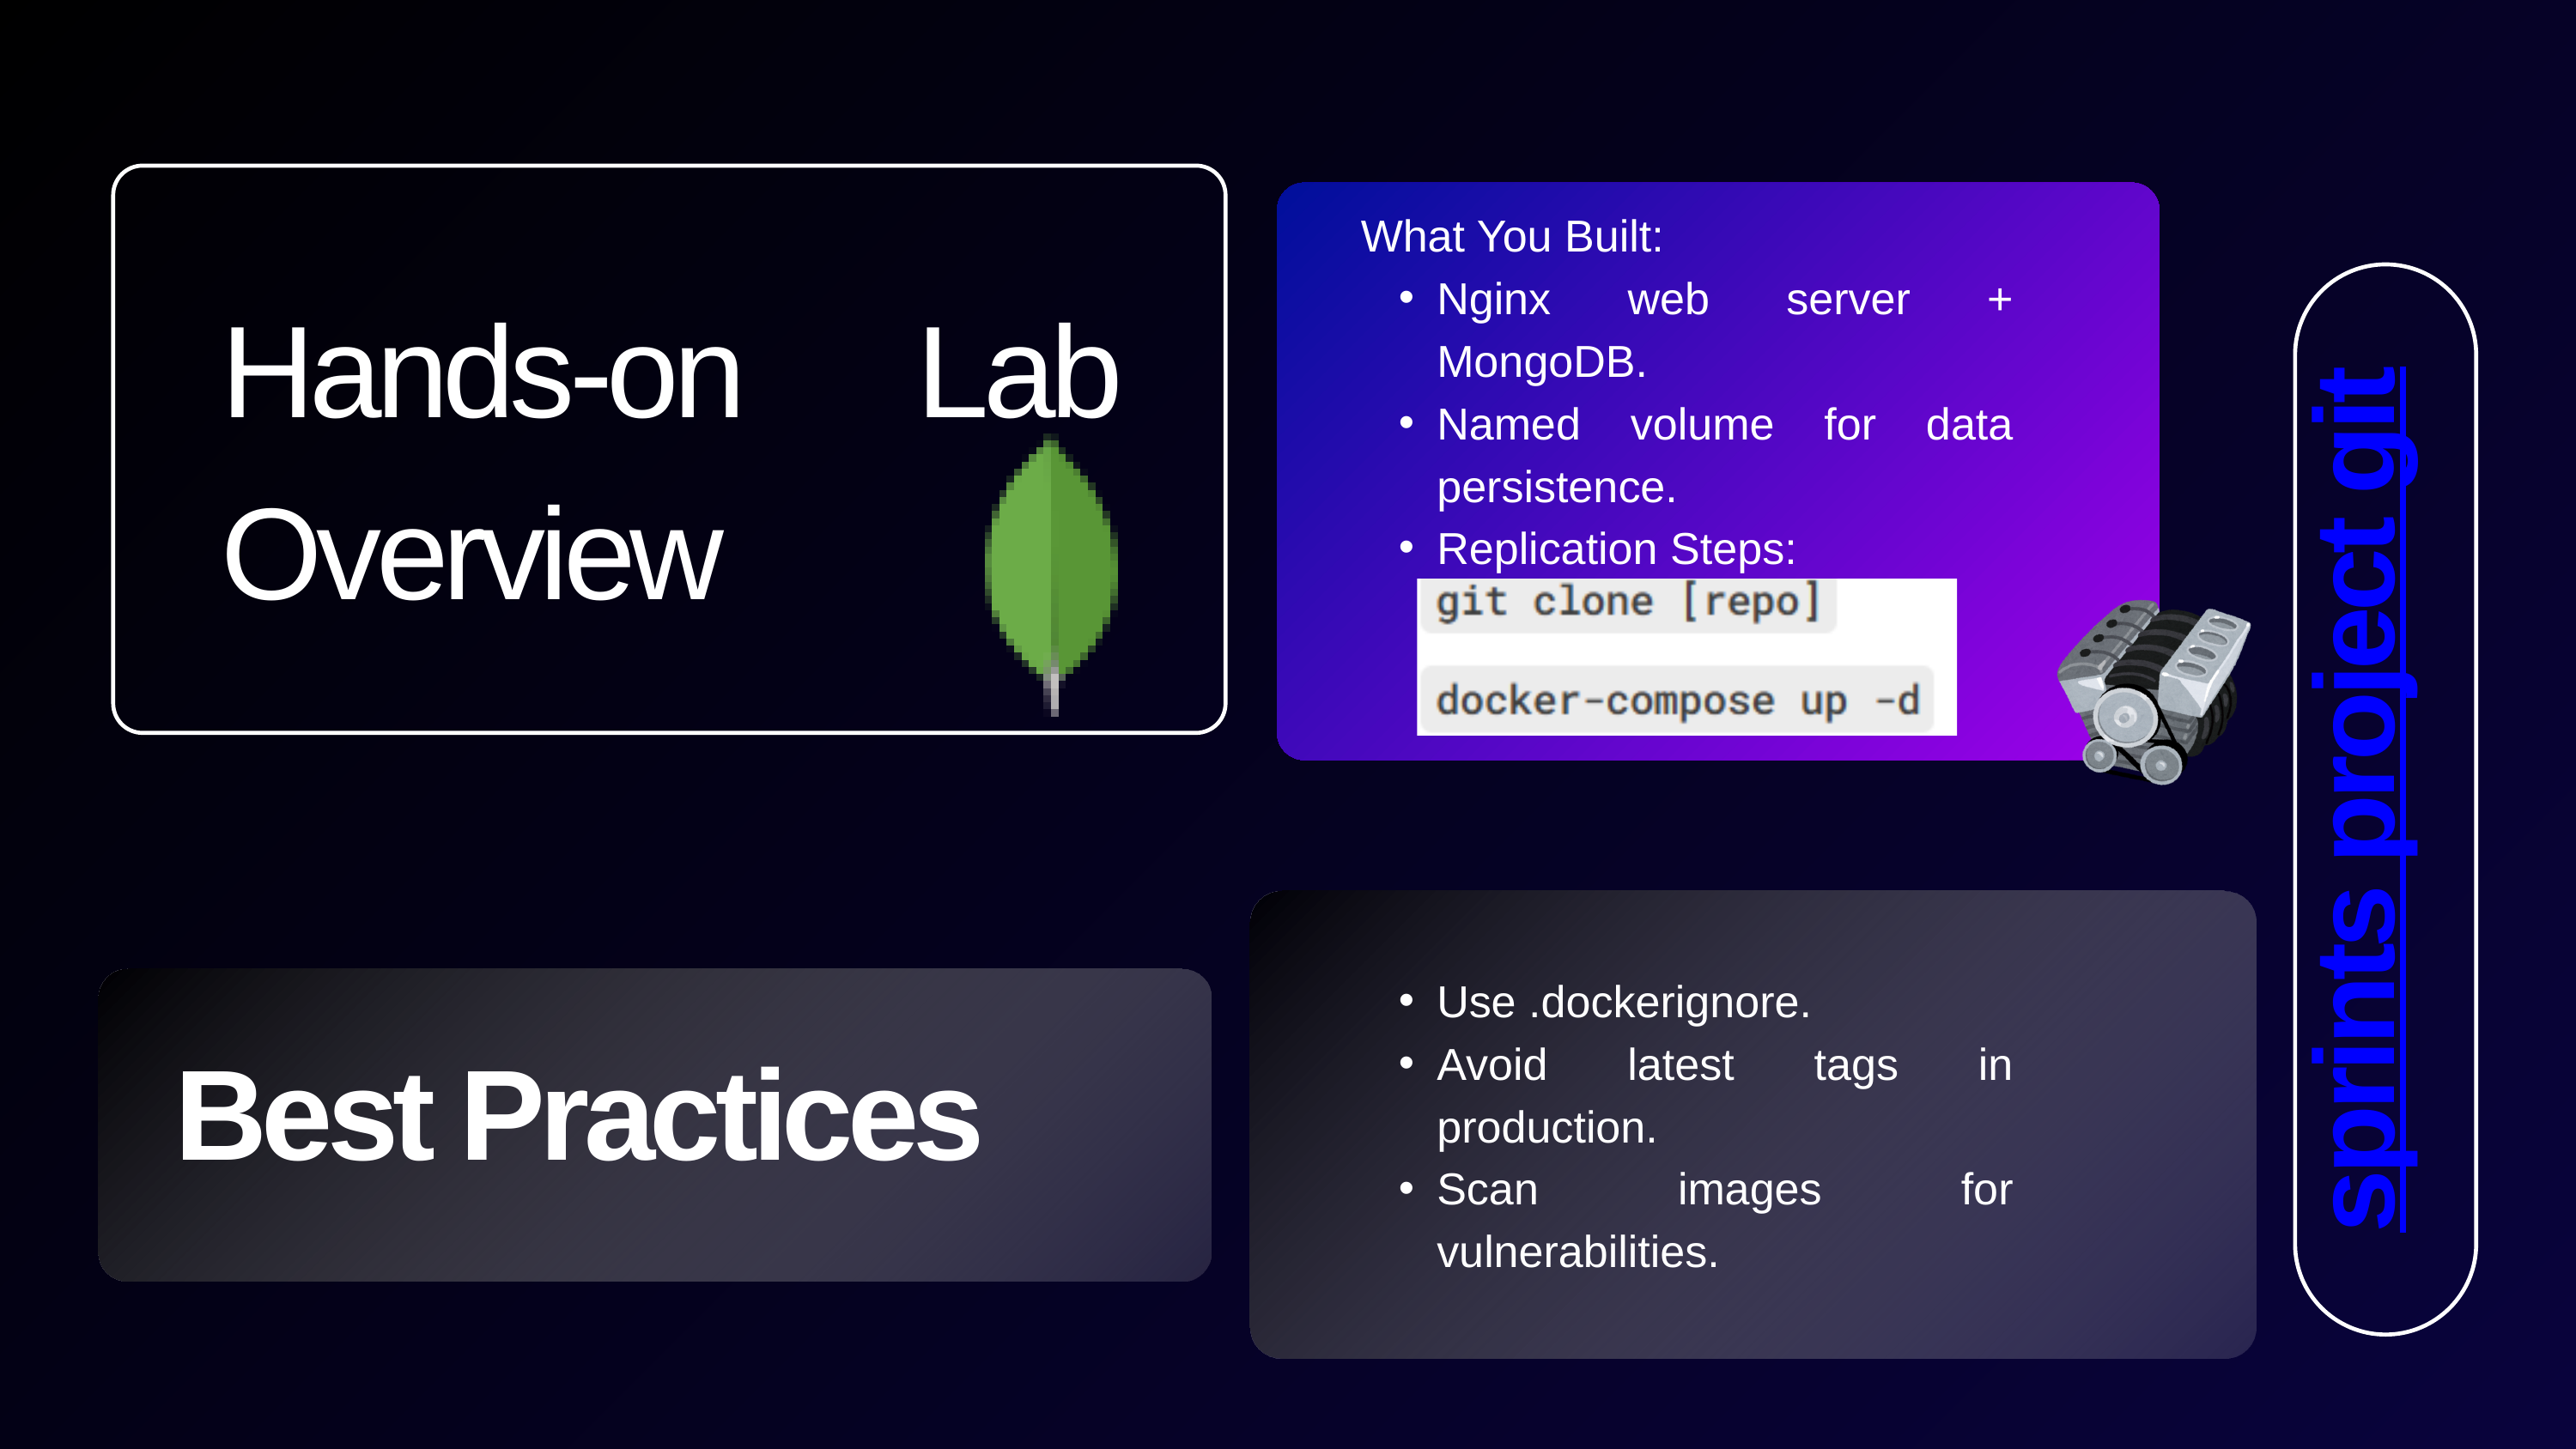

What You Built:
Nginx web server + MongoDB.
Named volume for data persistence.
Replication Steps:

Hands-on Lab Overview

sprints project git

Use .dockerignore.
Avoid latest tags in production.
Scan images for vulnerabilities.

Best Practices